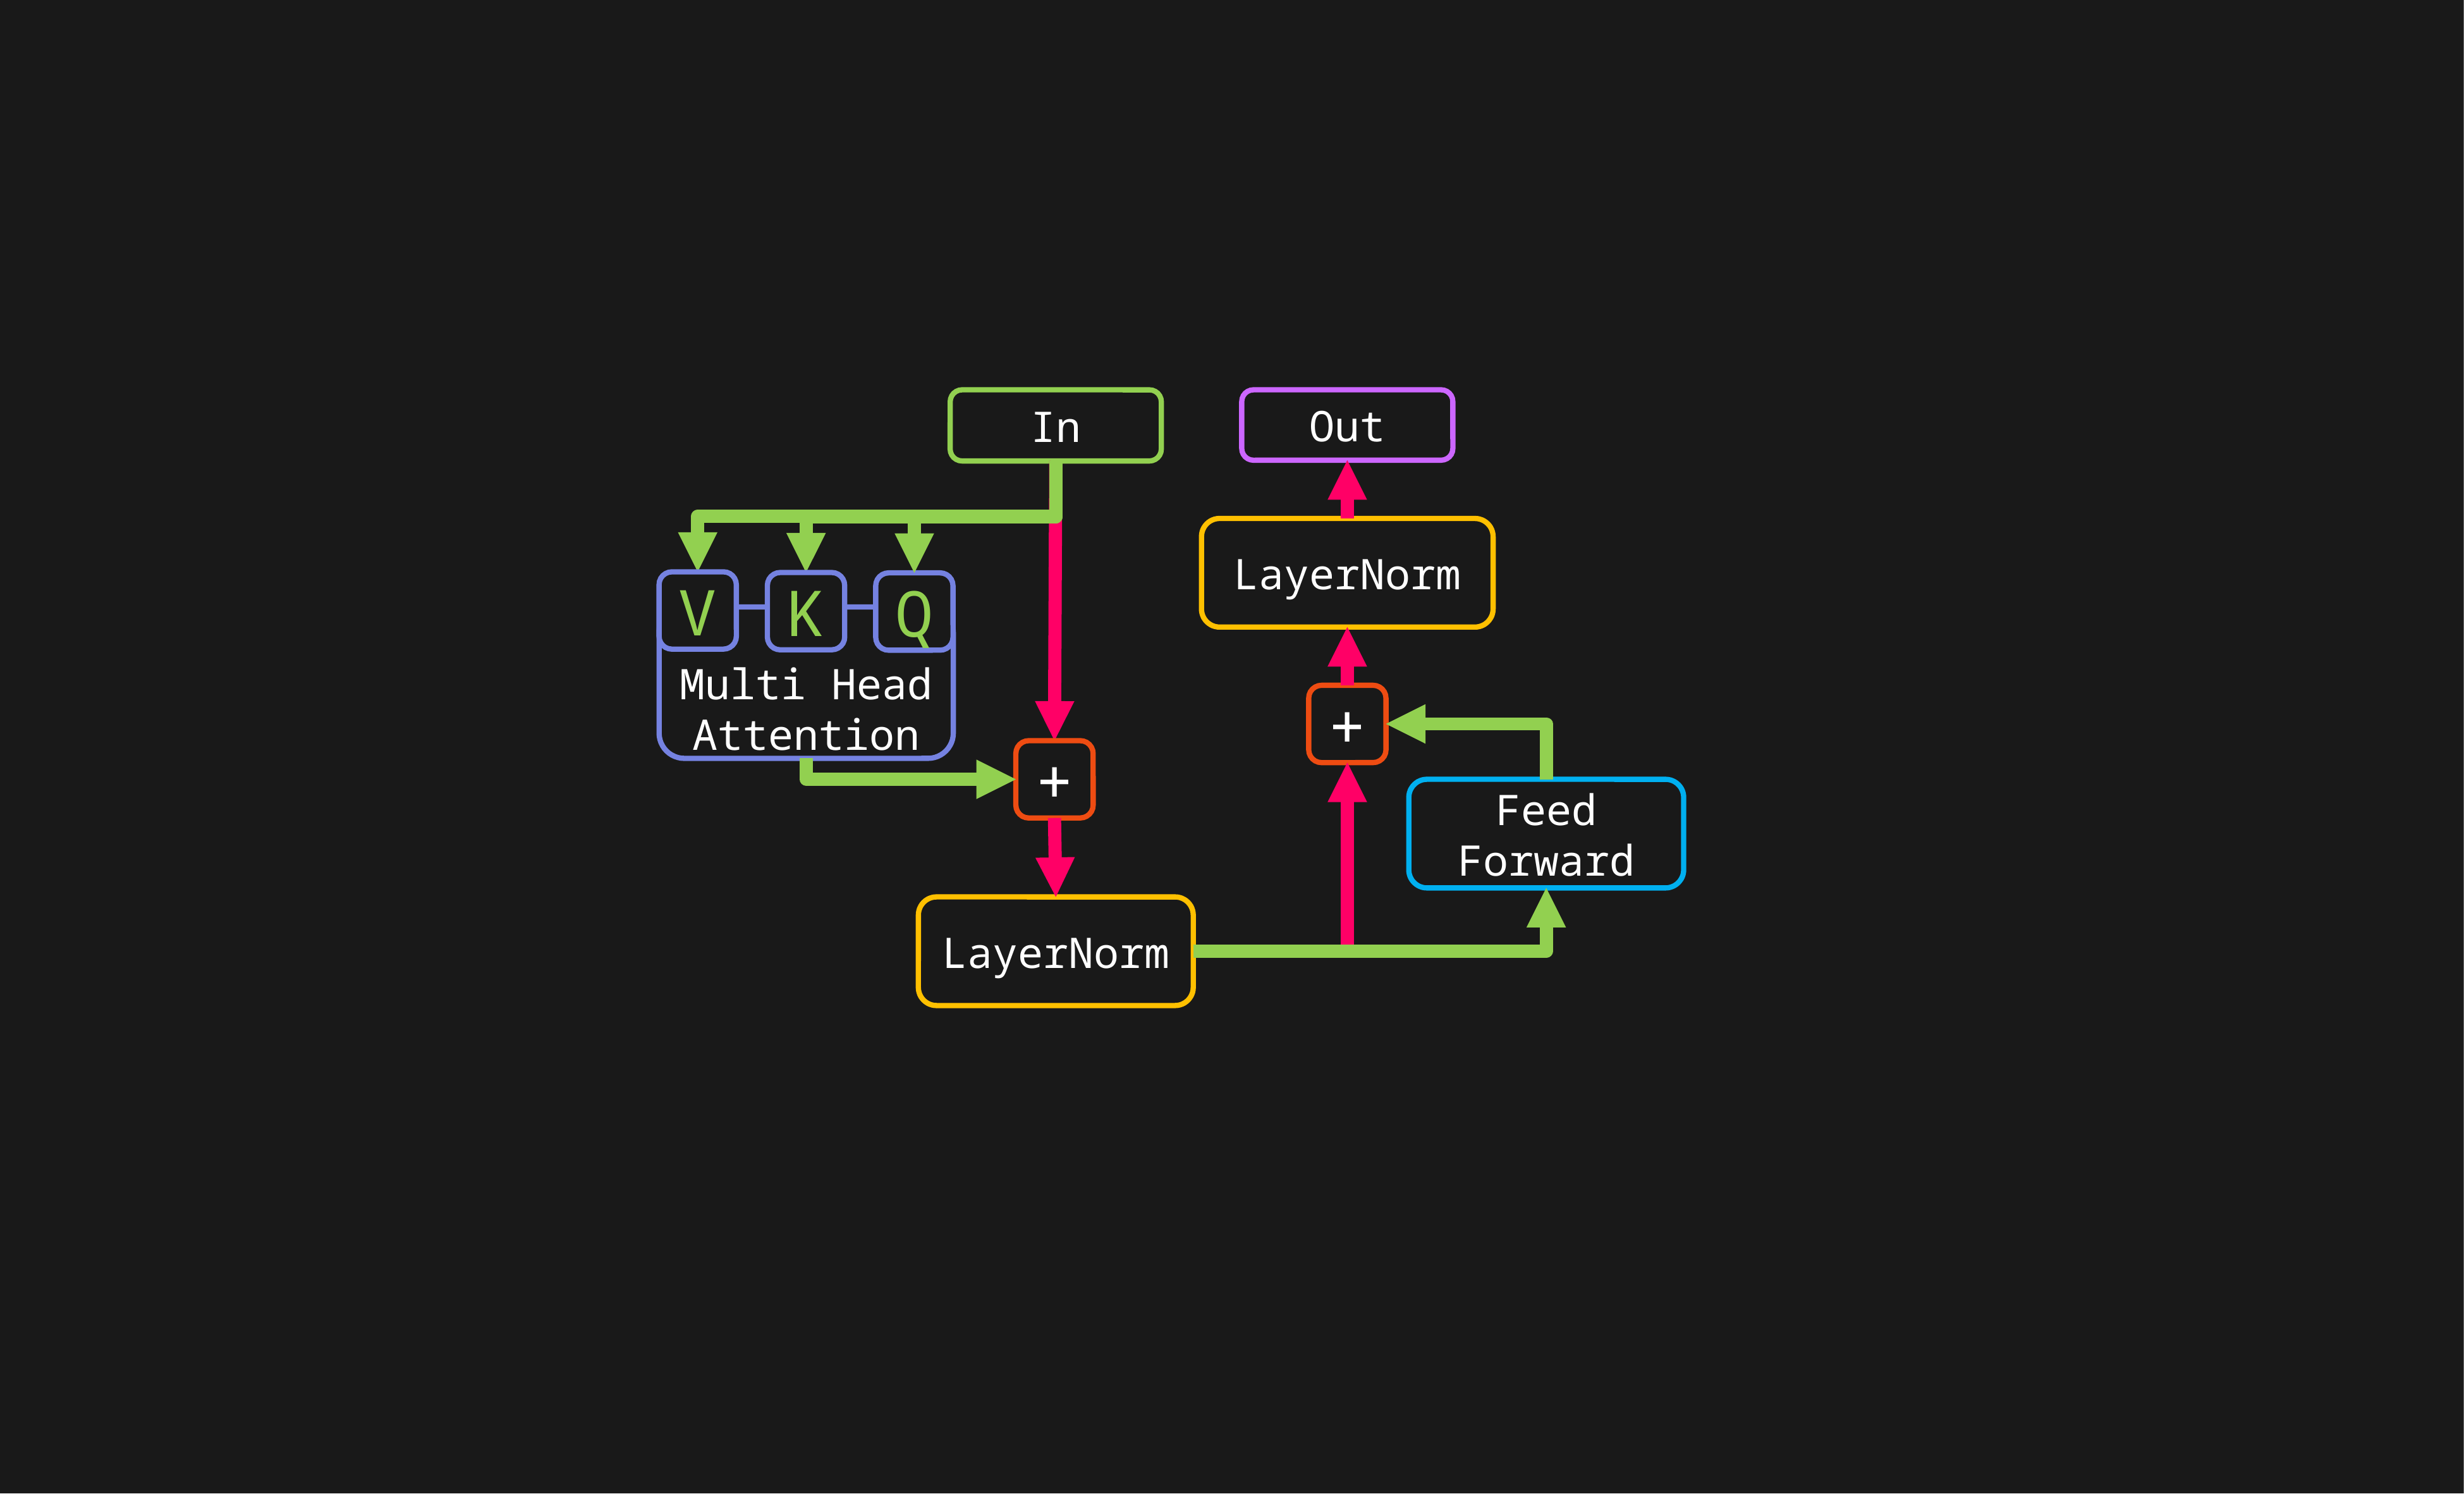

In
Out
LayerNorm
V
K
Q

Multi Head Attention
+
+
Feed Forward
LayerNorm